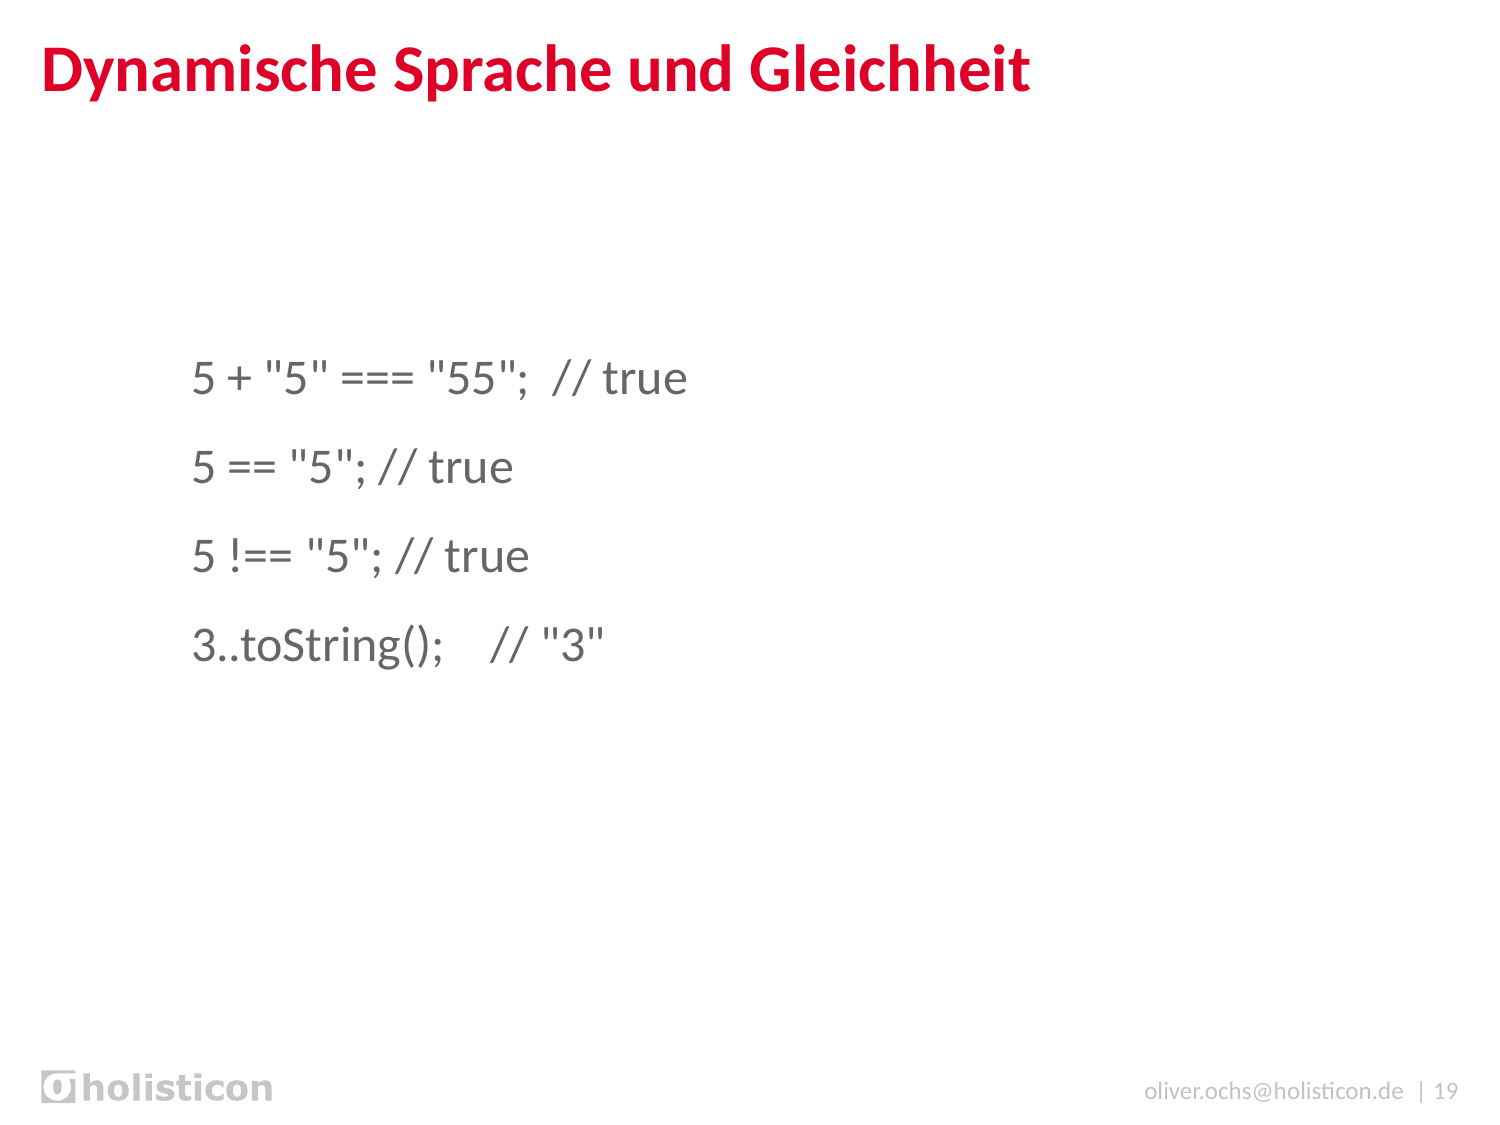

# Dynamische Sprache und Gleichheit

	5 + "5" === "55";  // true
	5 == "5"; // true
	5 !== "5"; // true
	3..toString();    // "3"